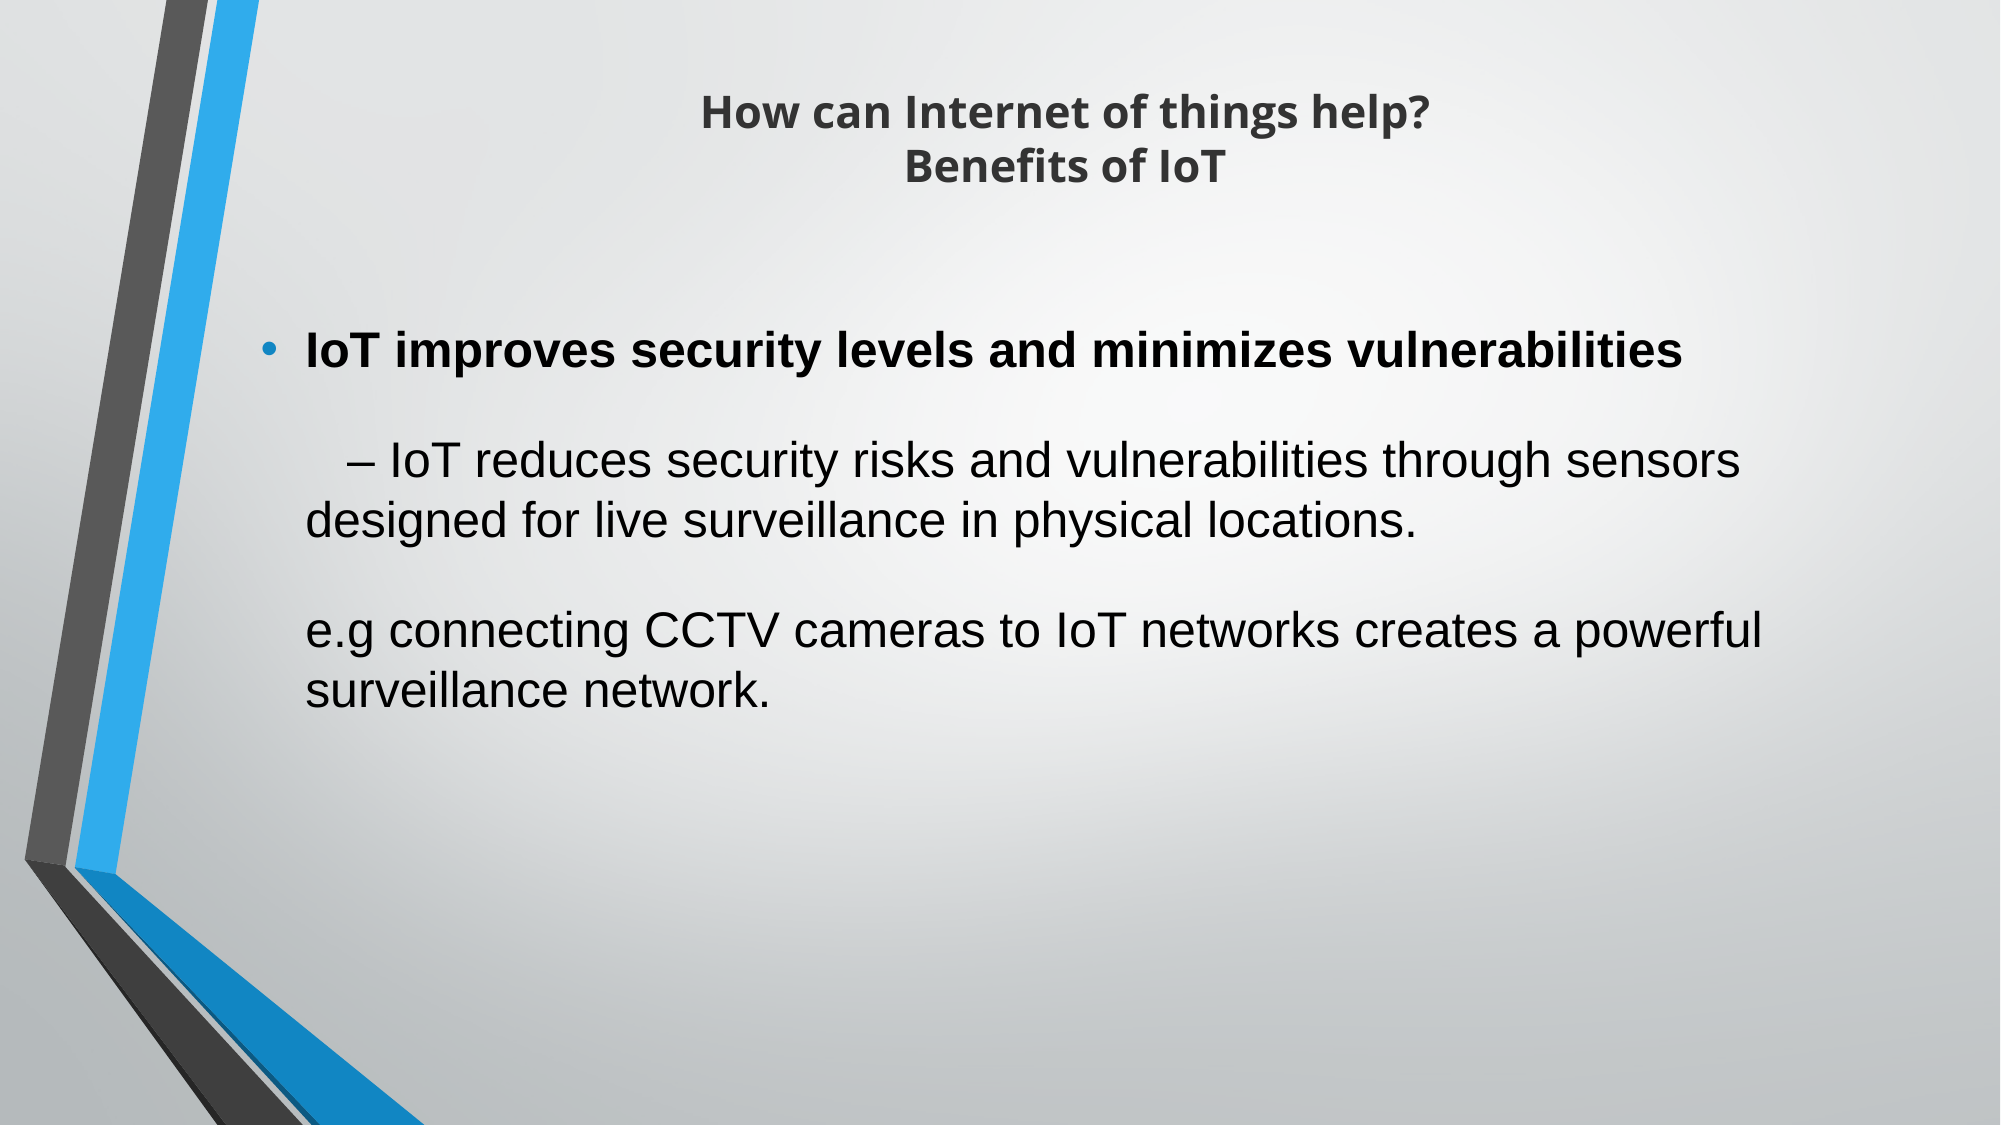

# How can Internet of things help?
Benefits of IoT

IoT improves security levels and minimizes vulnerabilities
   – IoT reduces security risks and vulnerabilities through sensors designed for live surveillance in physical locations.
e.g connecting CCTV cameras to IoT networks creates a powerful surveillance network.